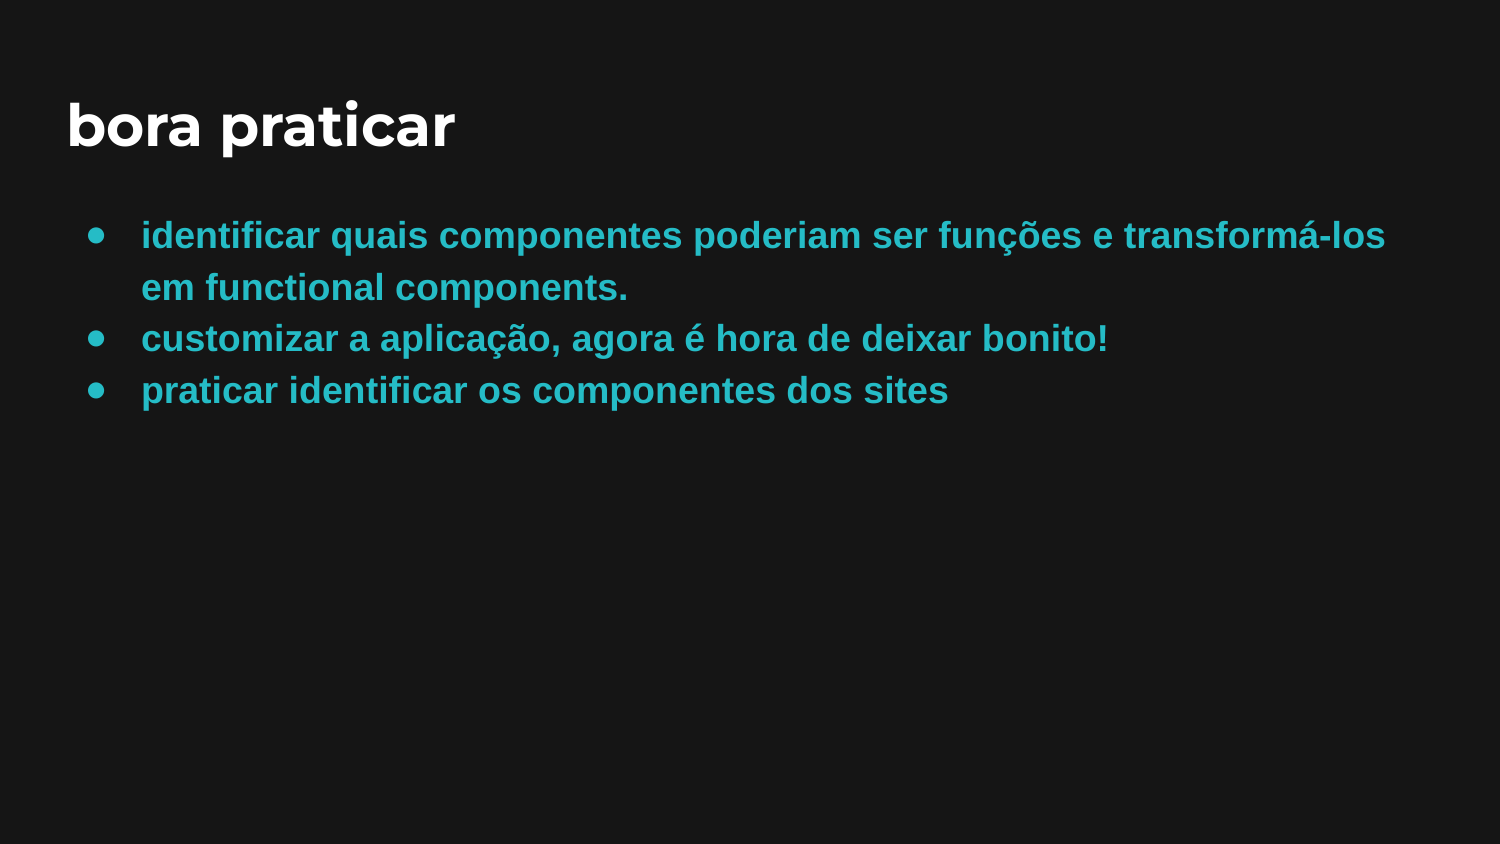

# bora praticar
identificar quais componentes poderiam ser funções e transformá-los em functional components.
customizar a aplicação, agora é hora de deixar bonito!
praticar identificar os componentes dos sites